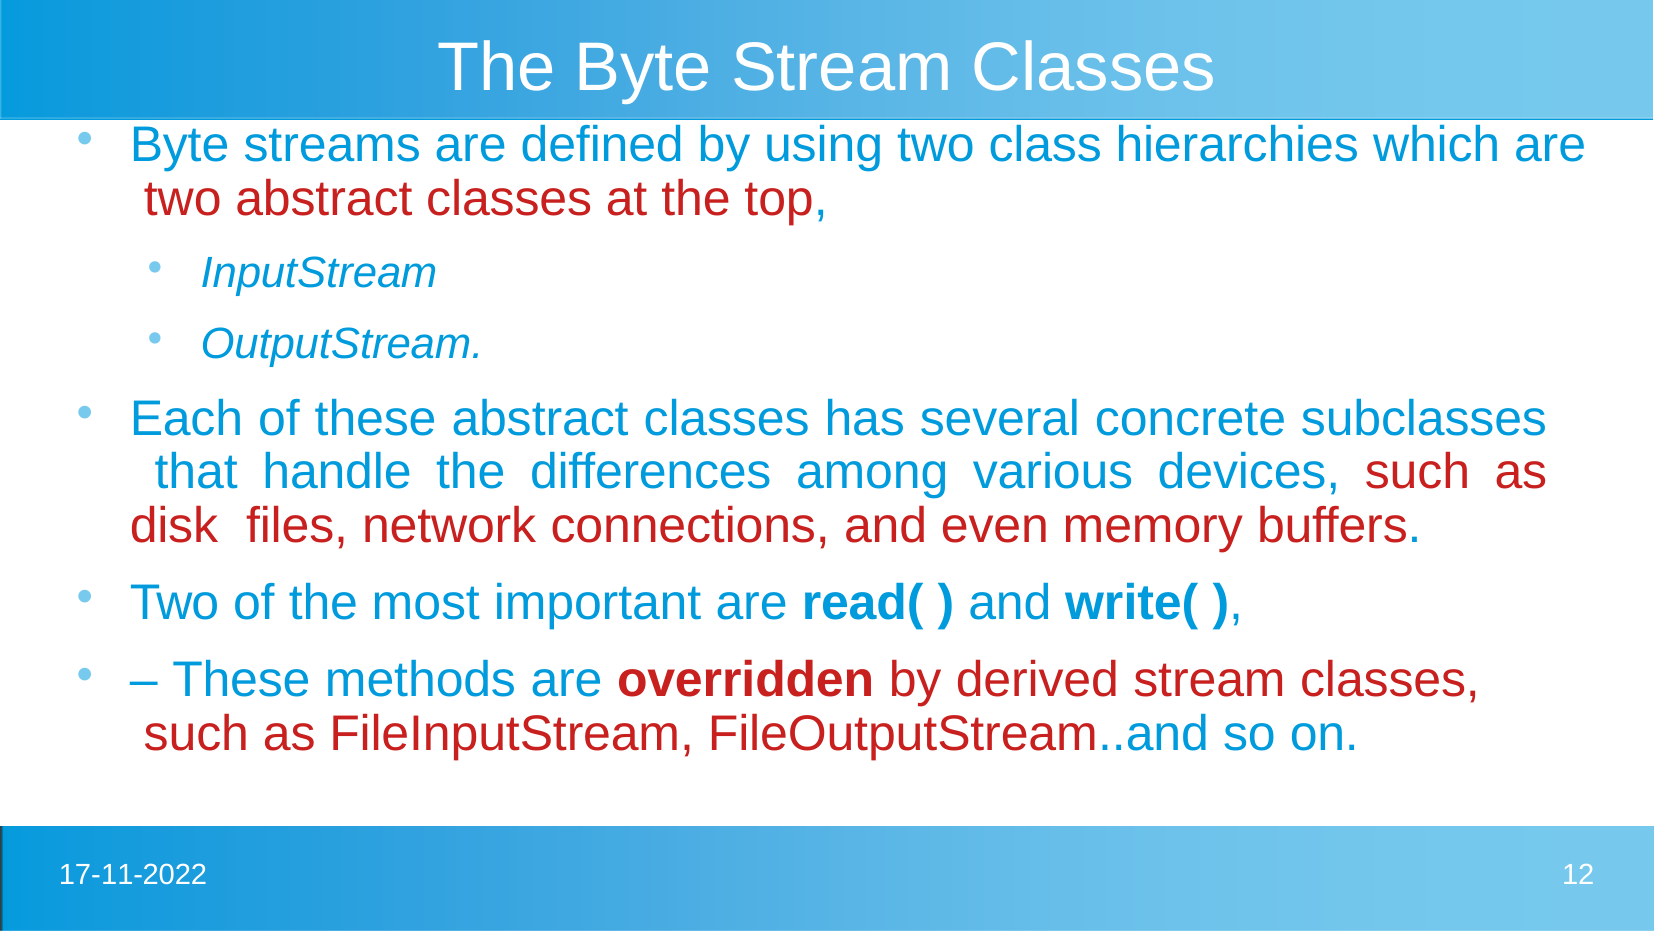

# The Byte Stream Classes
Byte streams are defined by using two class hierarchies which are  two abstract classes at the top,
InputStream
OutputStream.
Each of these abstract classes has several concrete subclasses  that handle the differences among various devices, such as disk  files, network connections, and even memory buffers.
Two of the most important are read( ) and write( ),
– These methods are overridden by derived stream classes,  such as FileInputStream, FileOutputStream..and so on.
17-11-2022
12